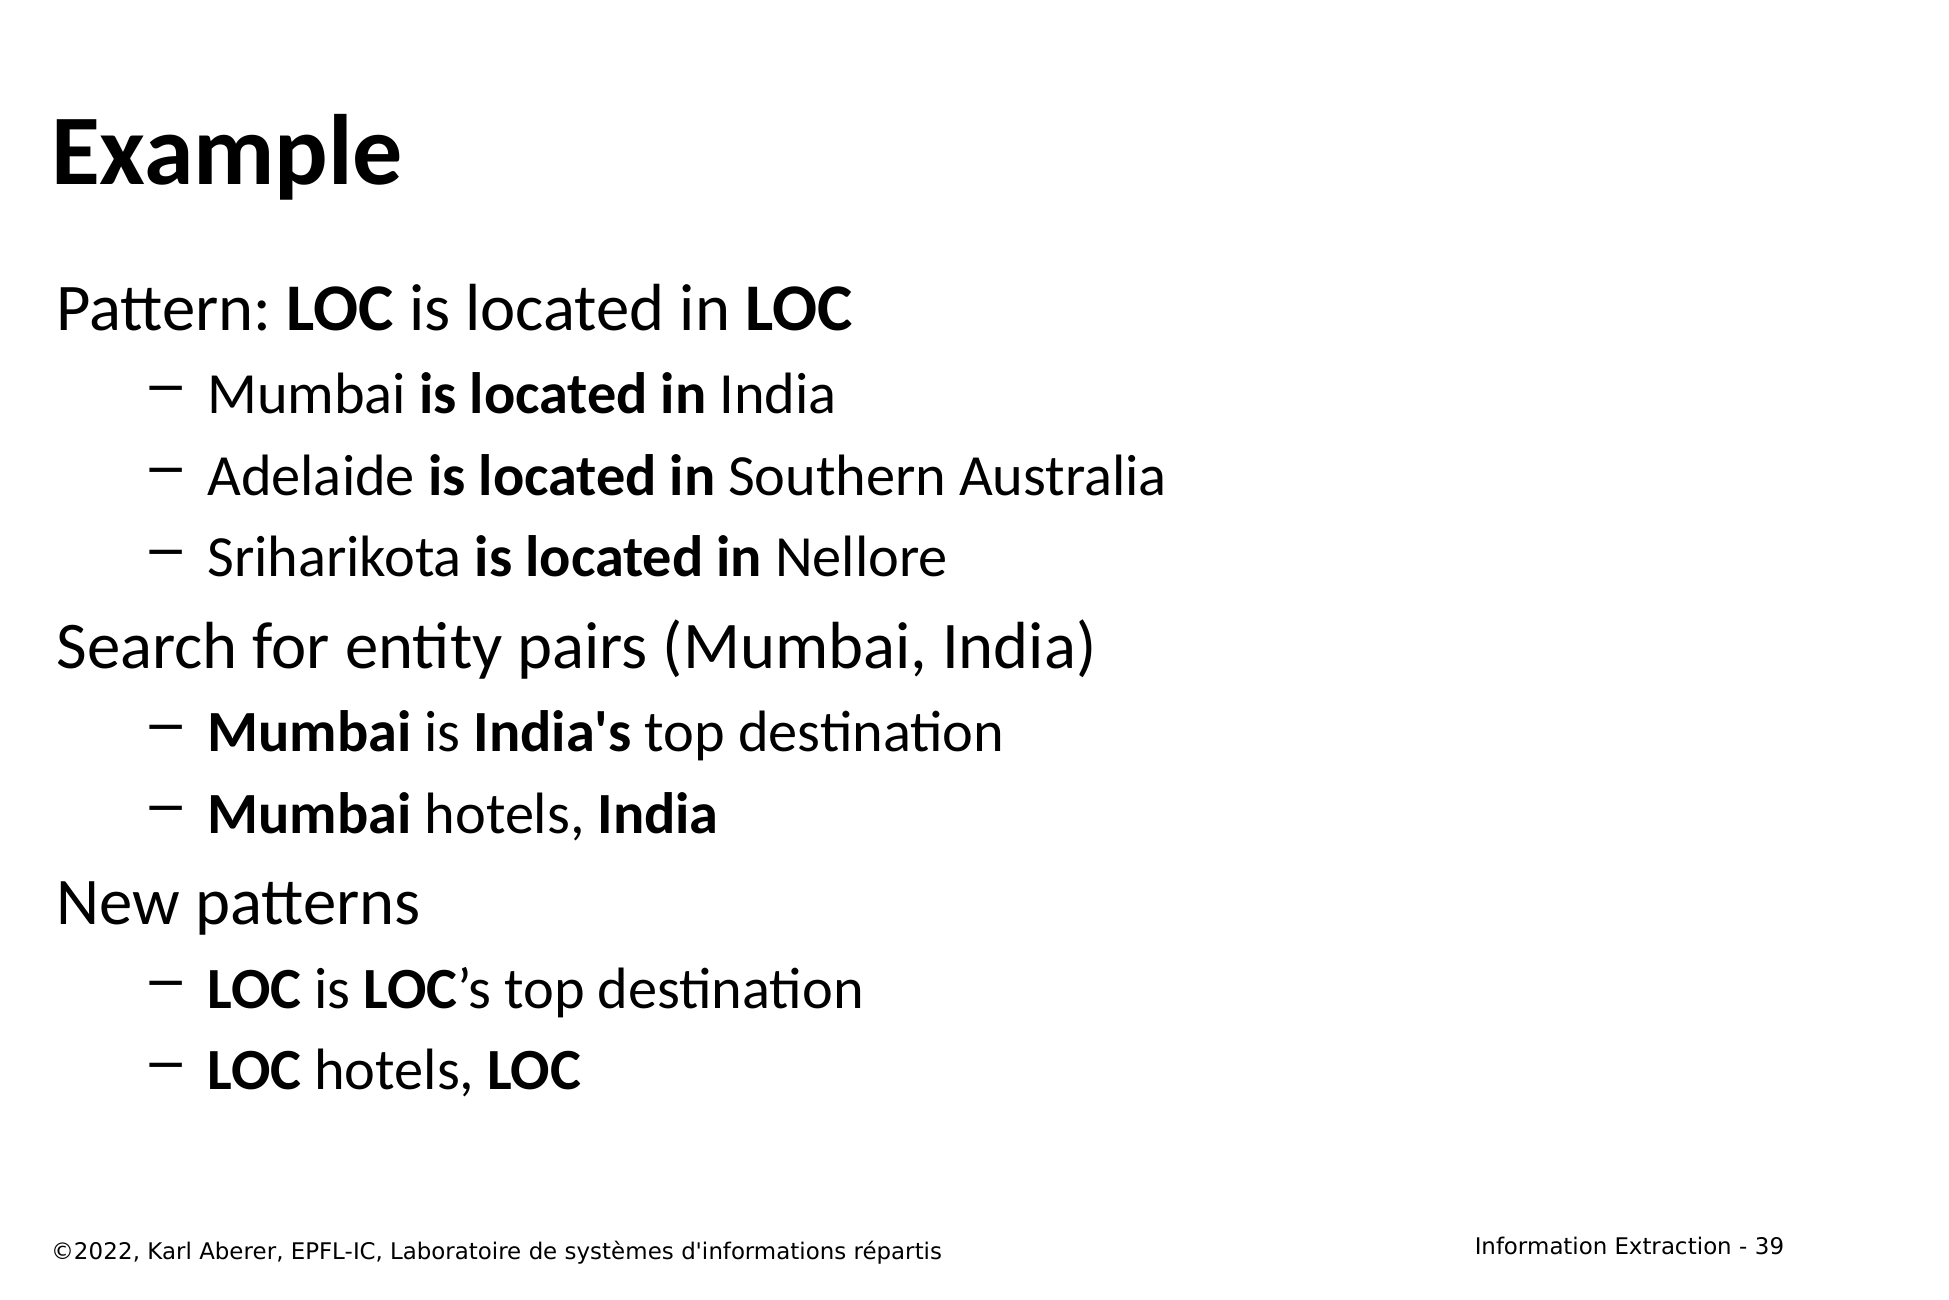

# Example
Pattern: LOC is located in LOC
Mumbai is located in India
Adelaide is located in Southern Australia
Sriharikota is located in Nellore
Search for entity pairs (Mumbai, India)
Mumbai is India's top destination
Mumbai hotels, India
New patterns
LOC is LOC’s top destination
LOC hotels, LOC
©2022, Karl Aberer, EPFL-IC, Laboratoire de systèmes d'informations répartis